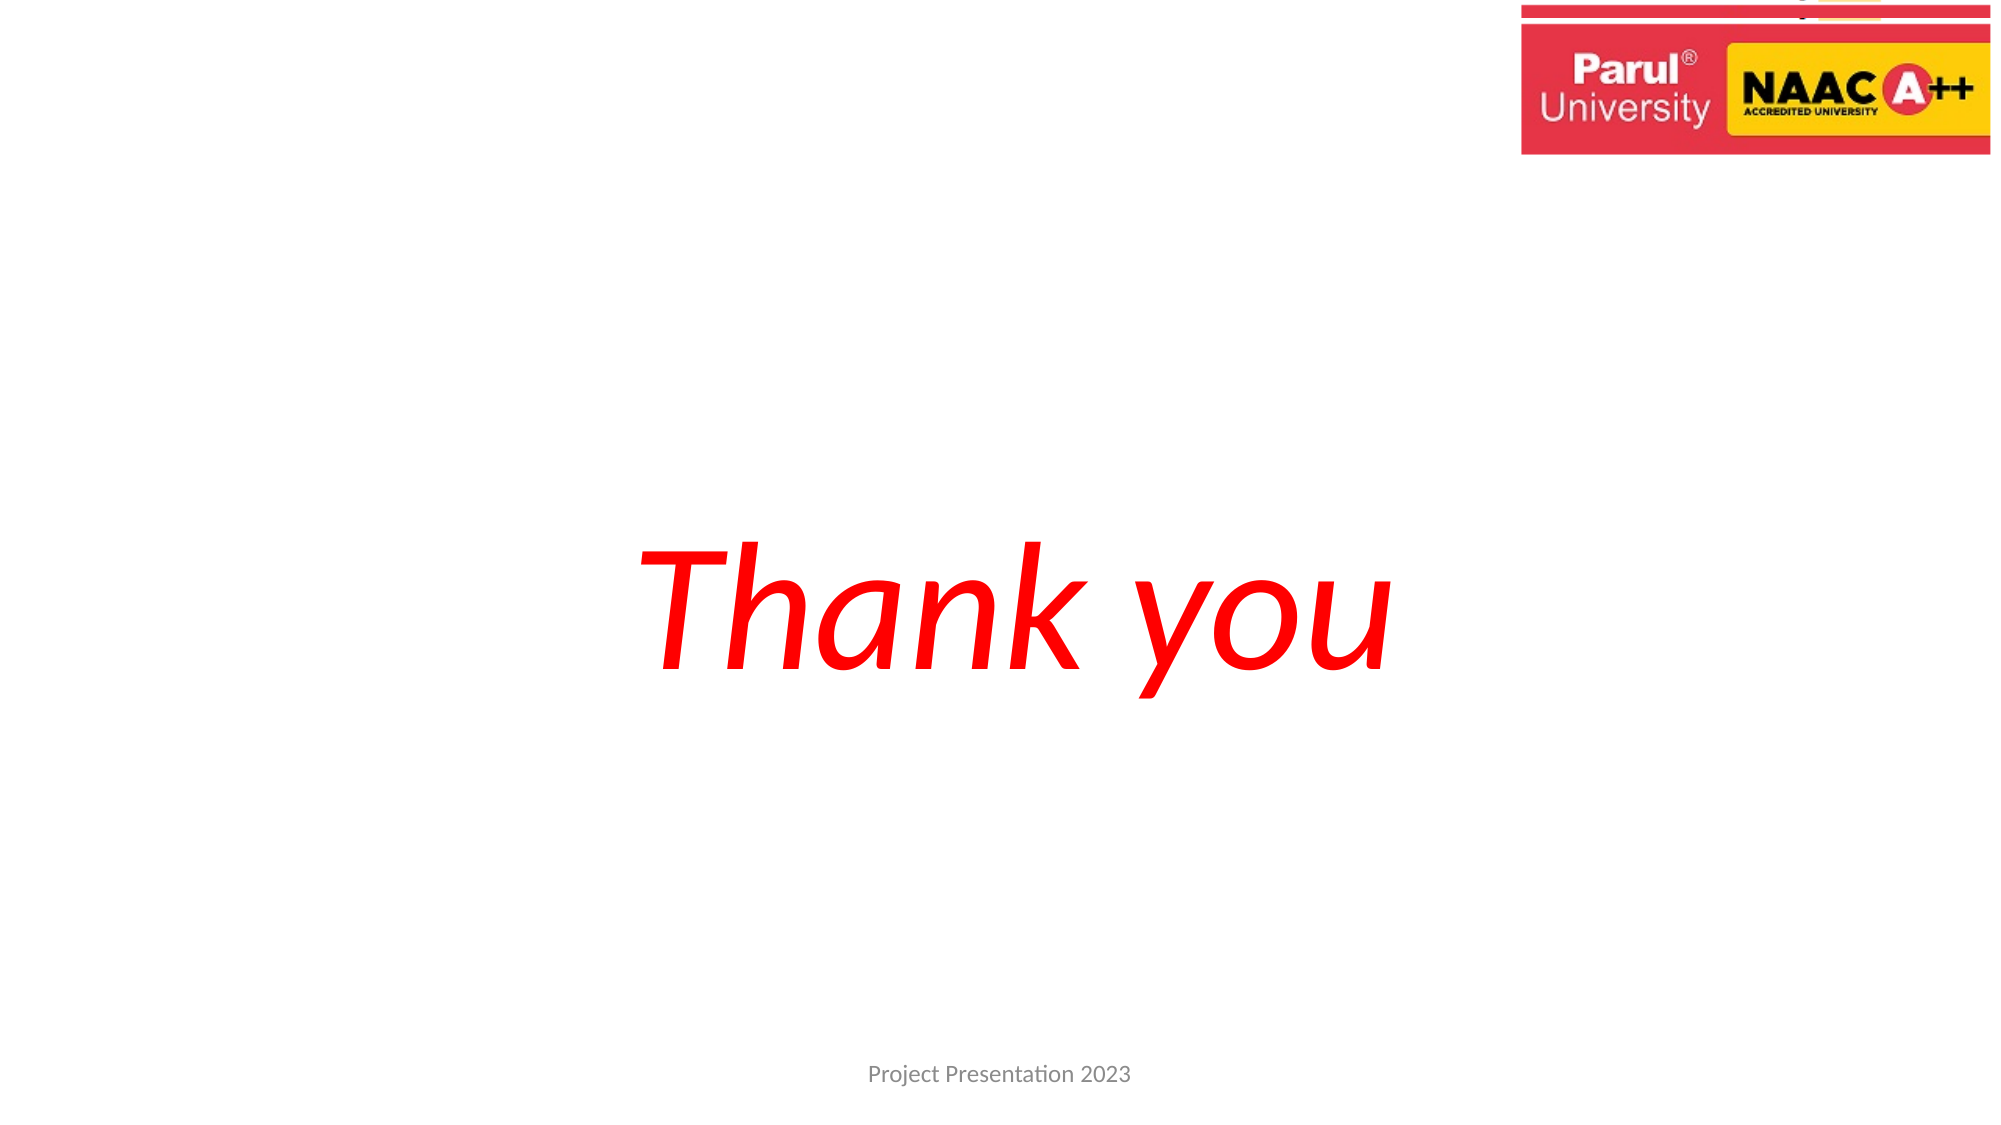

# Thank you

Project Presentation 2023
22